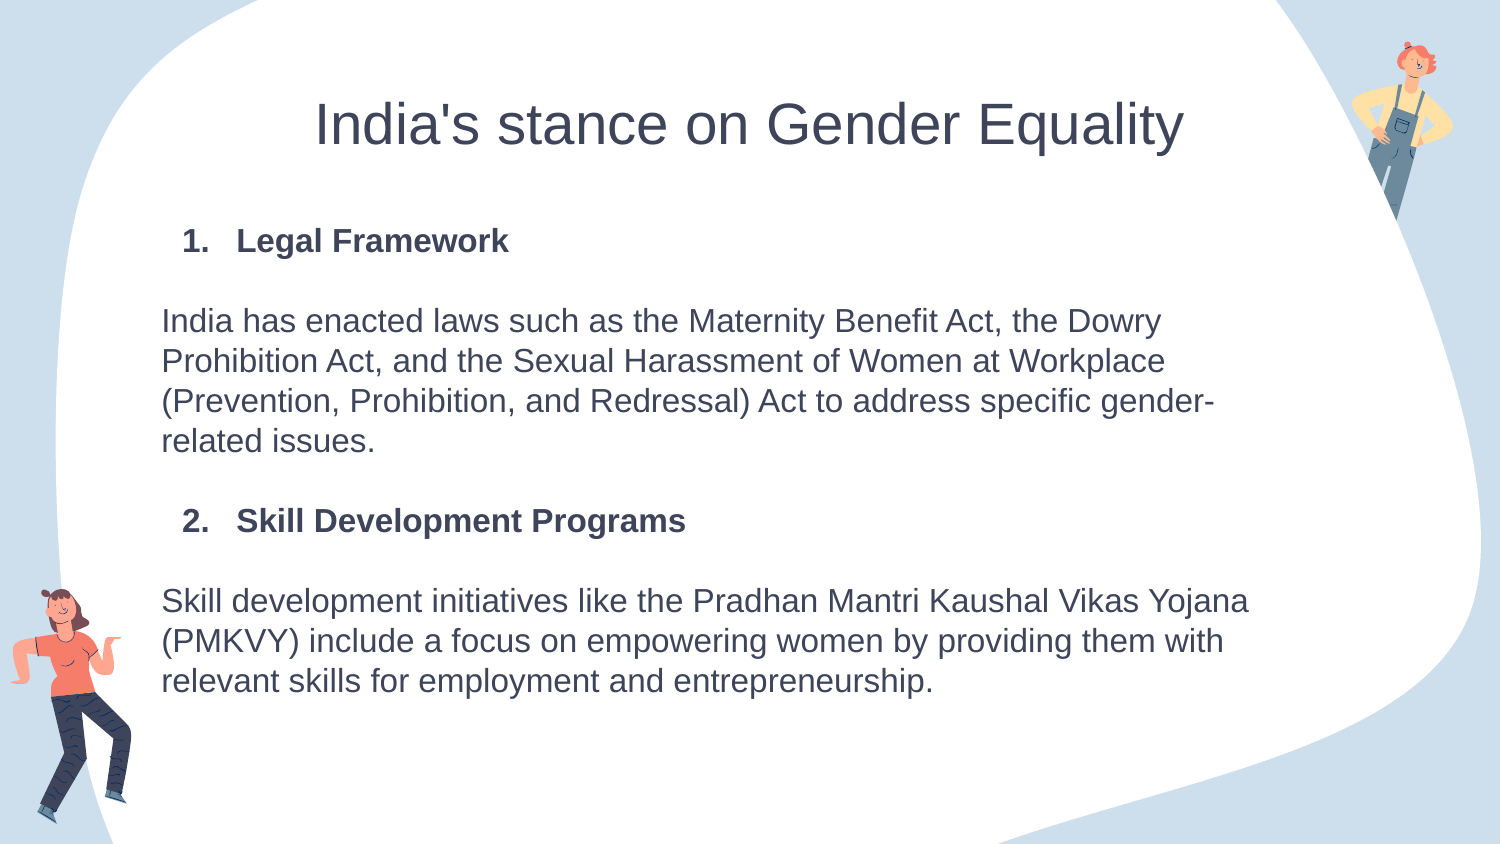

# India's stance on Gender Equality
Legal Framework

India has enacted laws such as the Maternity Benefit Act, the Dowry Prohibition Act, and the Sexual Harassment of Women at Workplace (Prevention, Prohibition, and Redressal) Act to address specific gender-related issues.

Skill Development Programs

Skill development initiatives like the Pradhan Mantri Kaushal Vikas Yojana (PMKVY) include a focus on empowering women by providing them with relevant skills for employment and entrepreneurship.